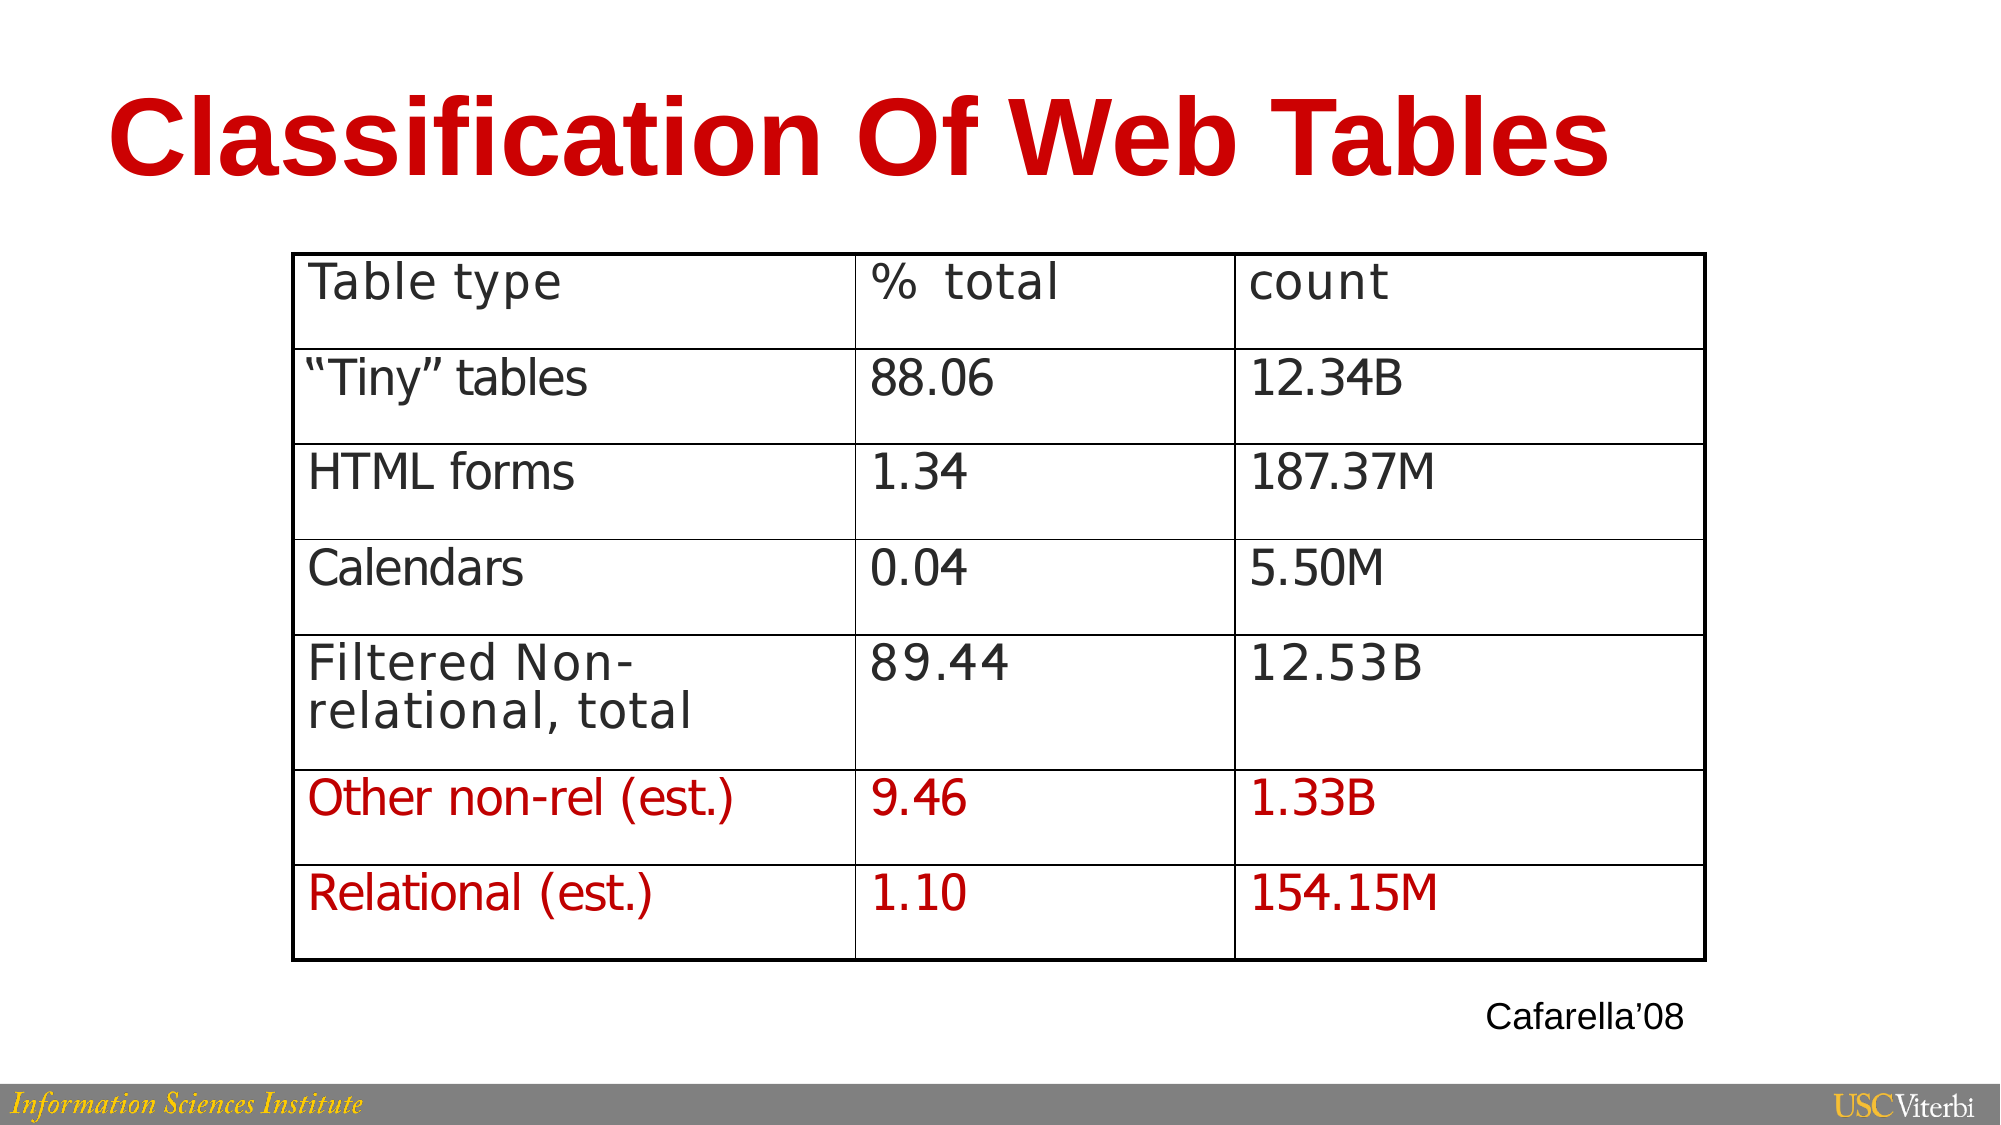

# Classification Of Web Tables
| Table type | % total | count |
| --- | --- | --- |
| “Tiny” tables | 88.06 | 12.34B |
| HTML forms | 1.34 | 187.37M |
| Calendars | 0.04 | 5.50M |
| Filtered Non-relational, total | 89.44 | 12.53B |
| Other non-rel (est.) | 9.46 | 1.33B |
| Relational (est.) | 1.10 | 154.15M |
Cafarella’08